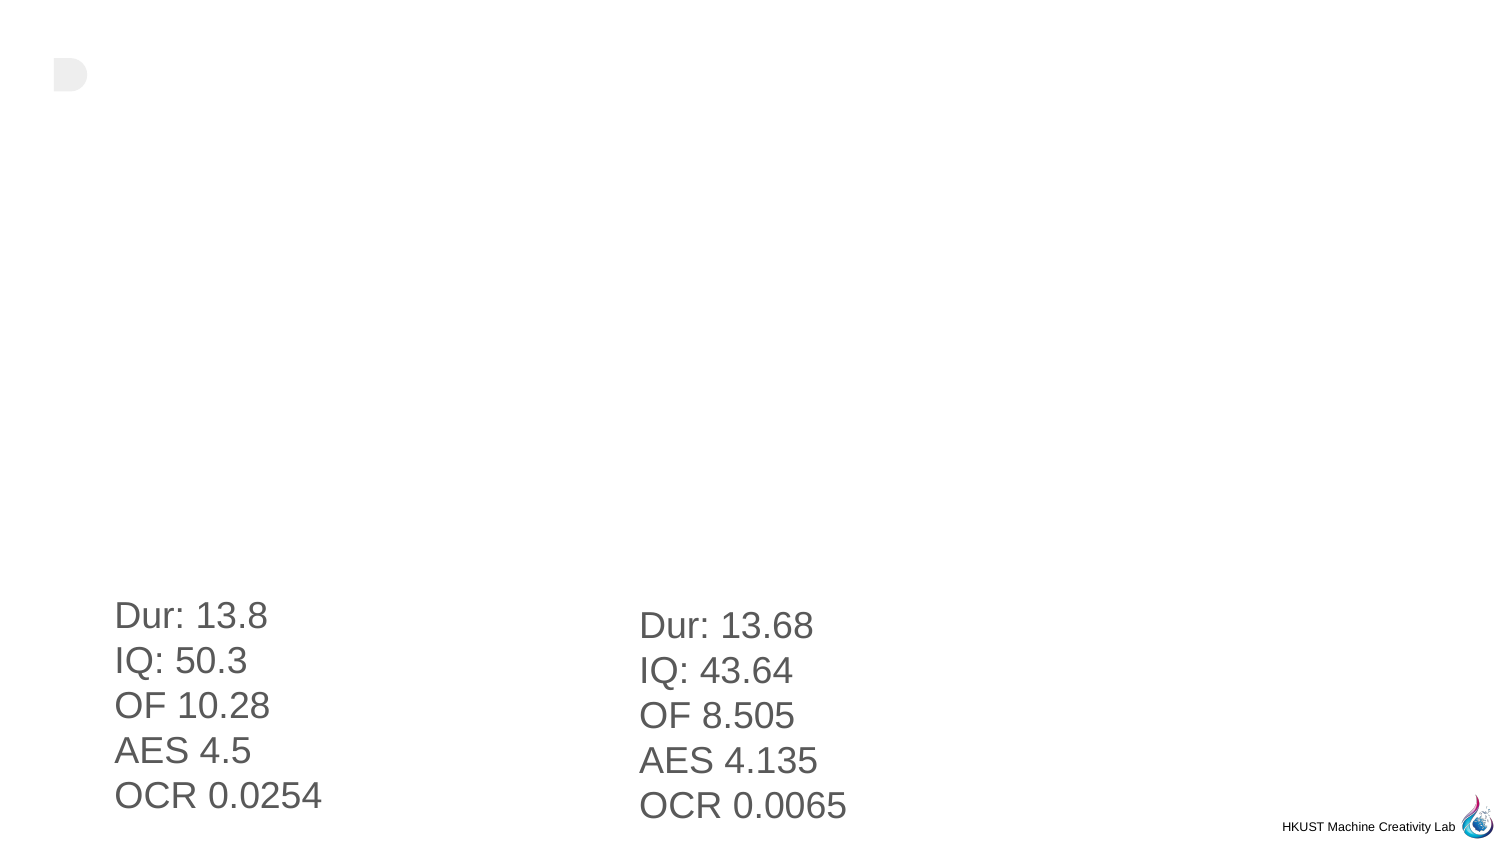

#

Dur: 13.8
IQ: 50.3
OF 10.28
AES 4.5
OCR 0.0254
Dur: 13.68
IQ: 43.64
OF 8.505
AES 4.135
OCR 0.0065